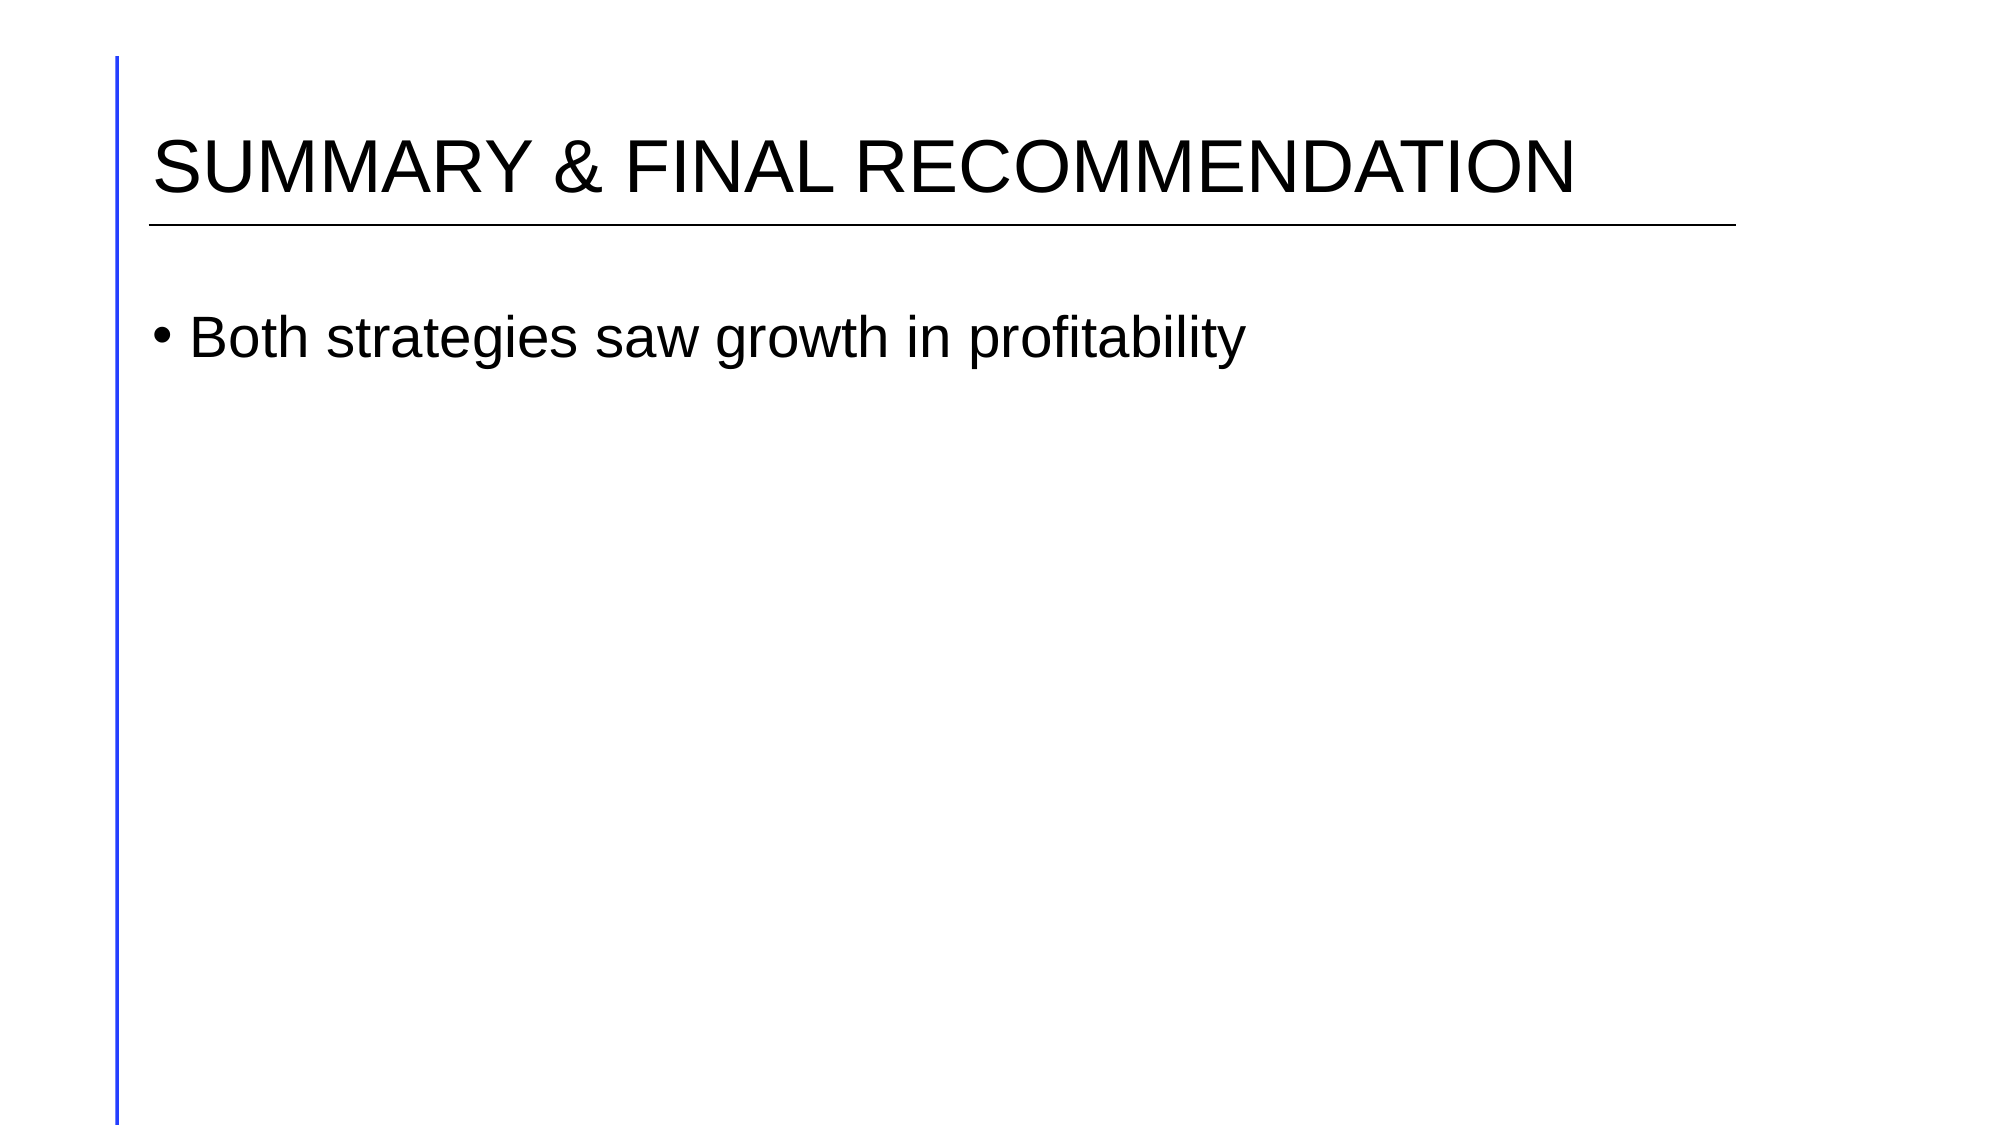

# SUMMARY & FINAL RECOMMENDATION
Both strategies saw growth in profitability